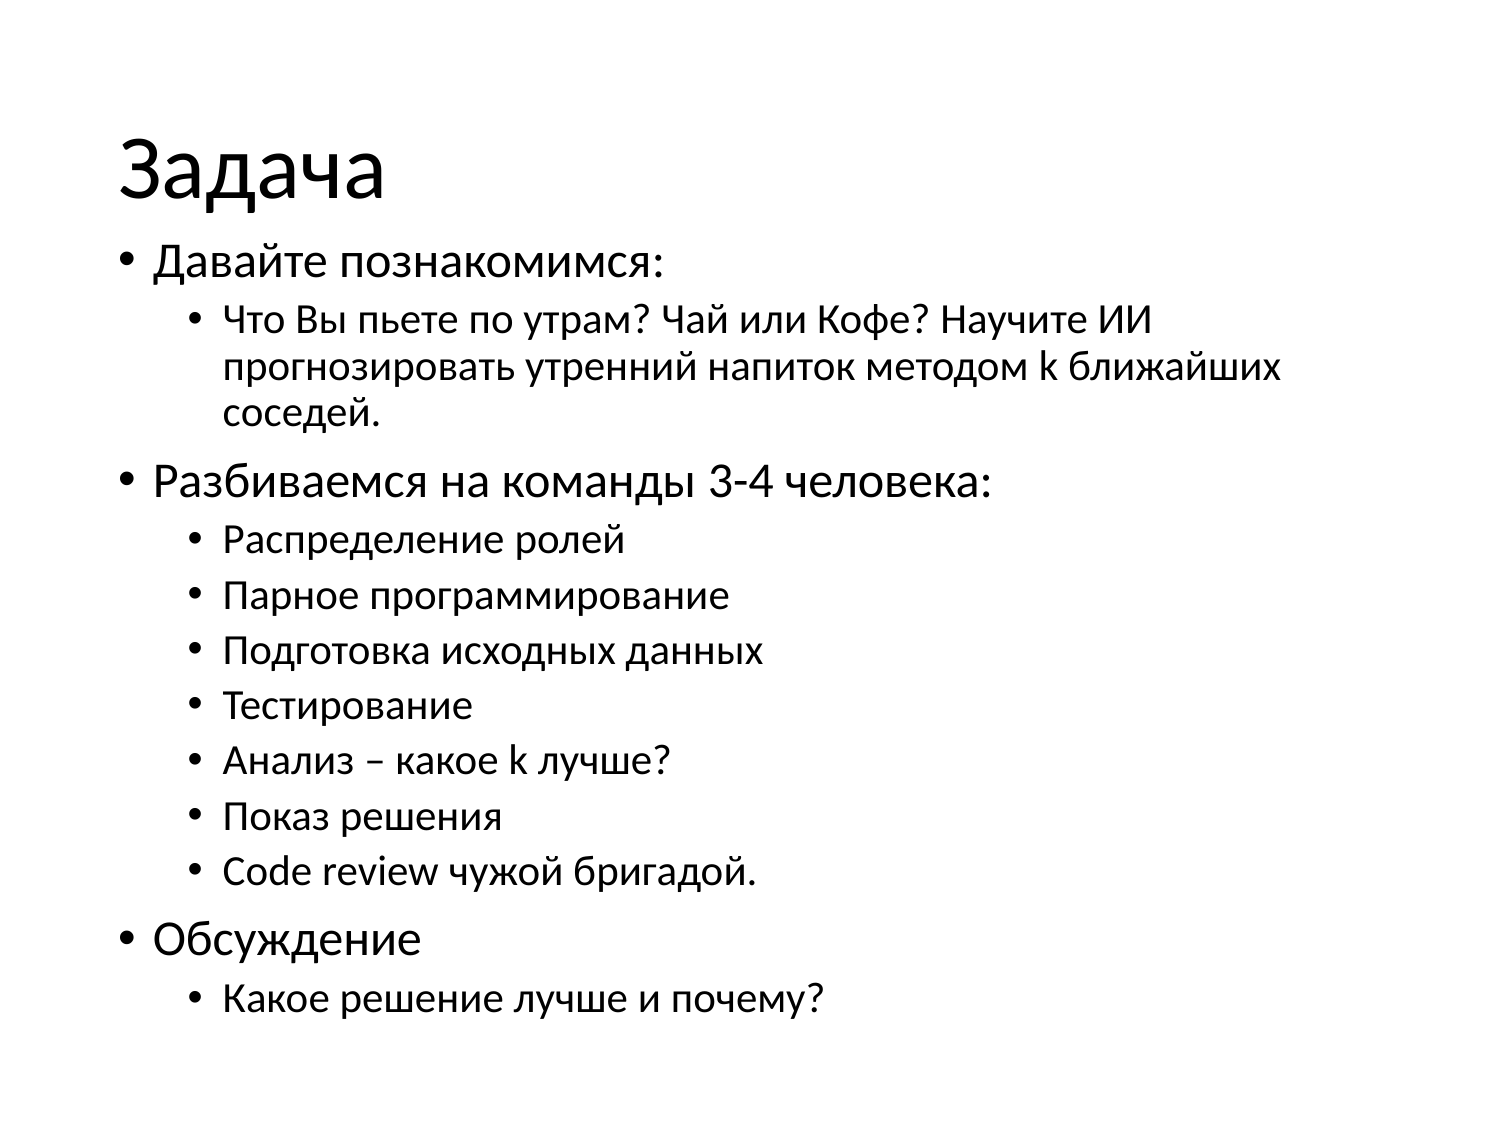

# Задача
Давайте познакомимся:
Что Вы пьете по утрам? Чай или Кофе? Научите ИИ прогнозировать утренний напиток методом k ближайших соседей.
Разбиваемся на команды 3-4 человека:
Распределение ролей
Парное программирование
Подготовка исходных данных
Тестирование
Анализ – какое k лучше?
Показ решения
Code review чужой бригадой.
Обсуждение
Какое решение лучше и почему?